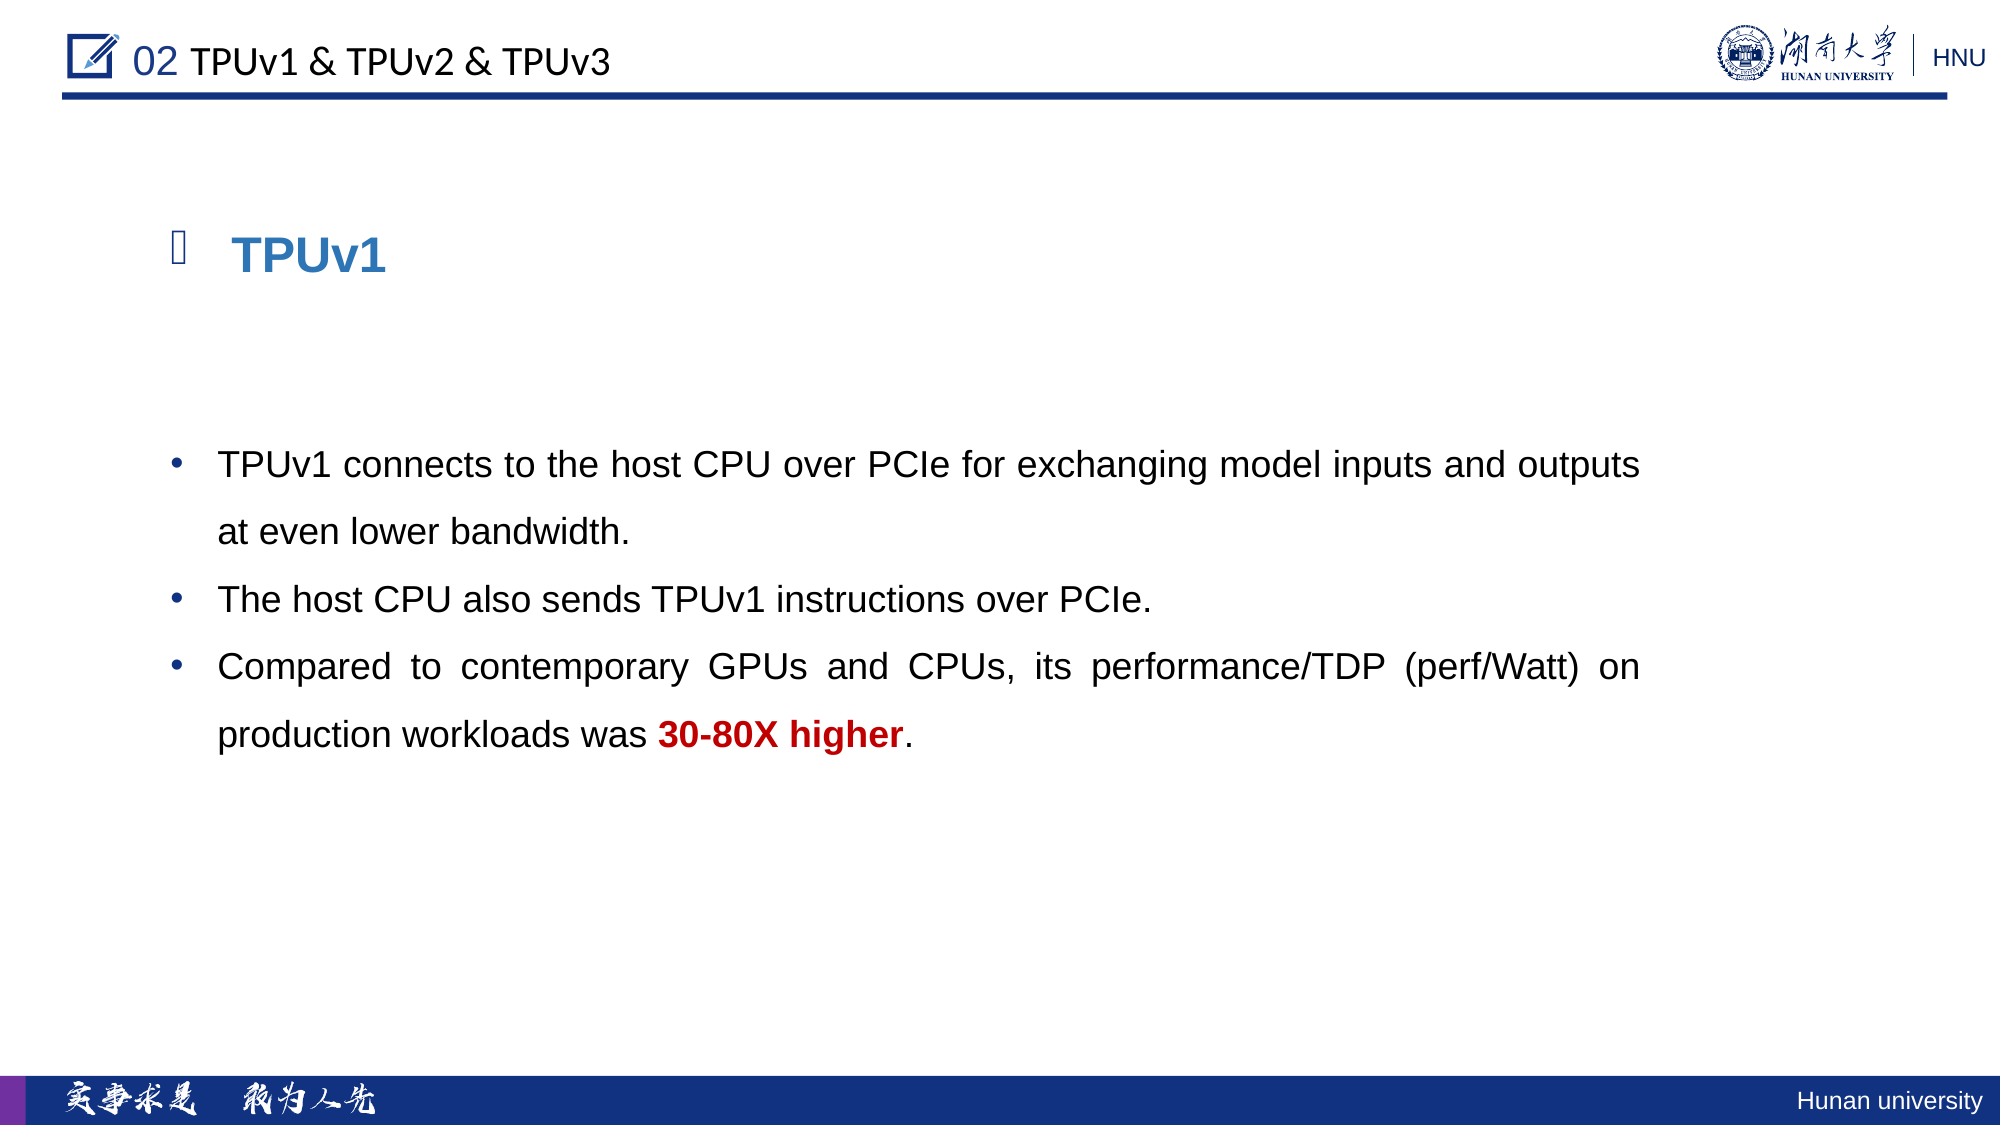

02 TPUv1 & TPUv2 & tpuv3
 TPUv1

TPUv1 connects to the host CPU over PCIe for exchanging model inputs and outputs at even lower bandwidth.
The host CPU also sends TPUv1 instructions over PCIe.
Compared to contemporary GPUs and CPUs, its performance/TDP (perf/Watt) on production workloads was 30-80X higher.